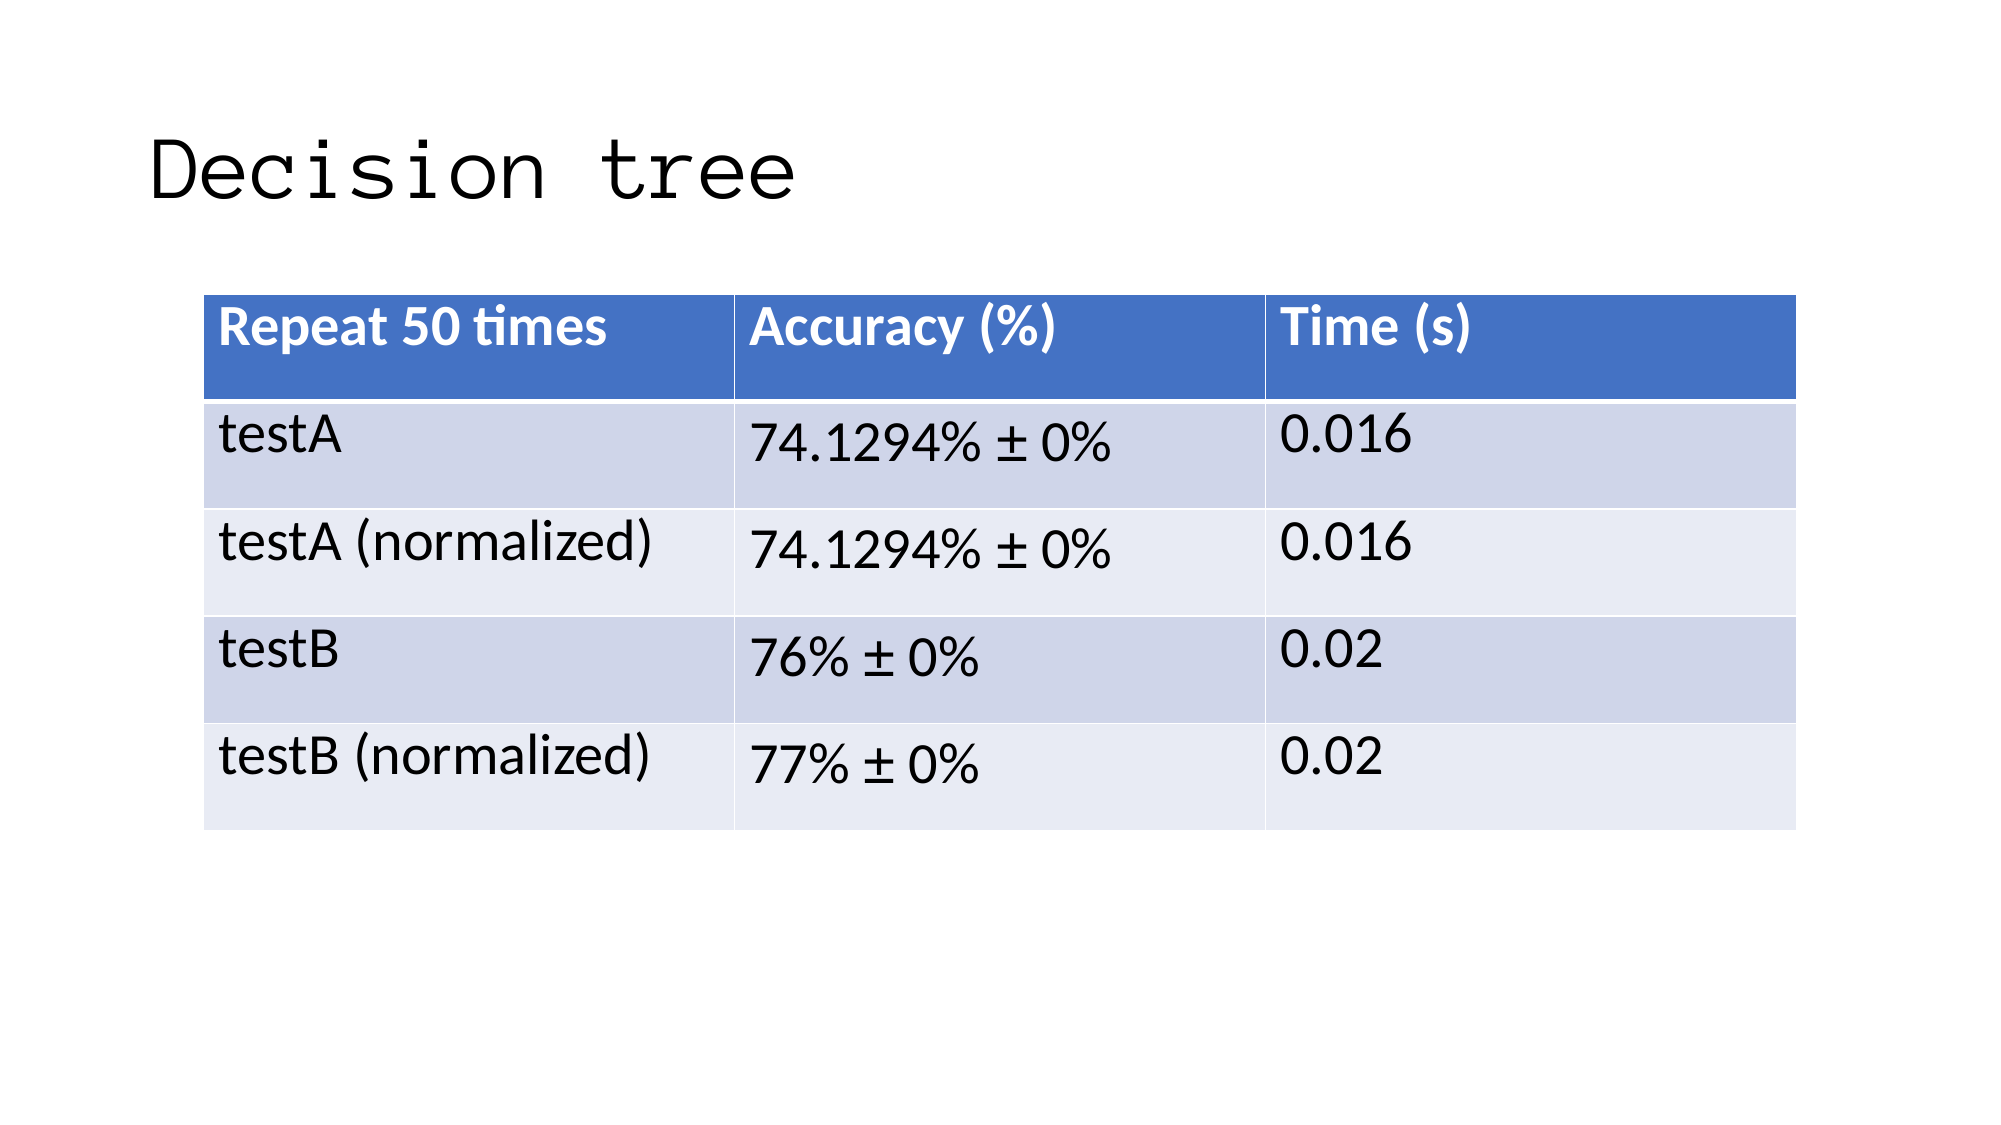

# Decision tree
| Repeat 50 times | Accuracy (%) | Time (s) |
| --- | --- | --- |
| testA | 74.1294% ± 0% | 0.016 |
| testA (normalized) | 74.1294% ± 0% | 0.016 |
| testB | 76% ± 0% | 0.02 |
| testB (normalized) | 77% ± 0% | 0.02 |